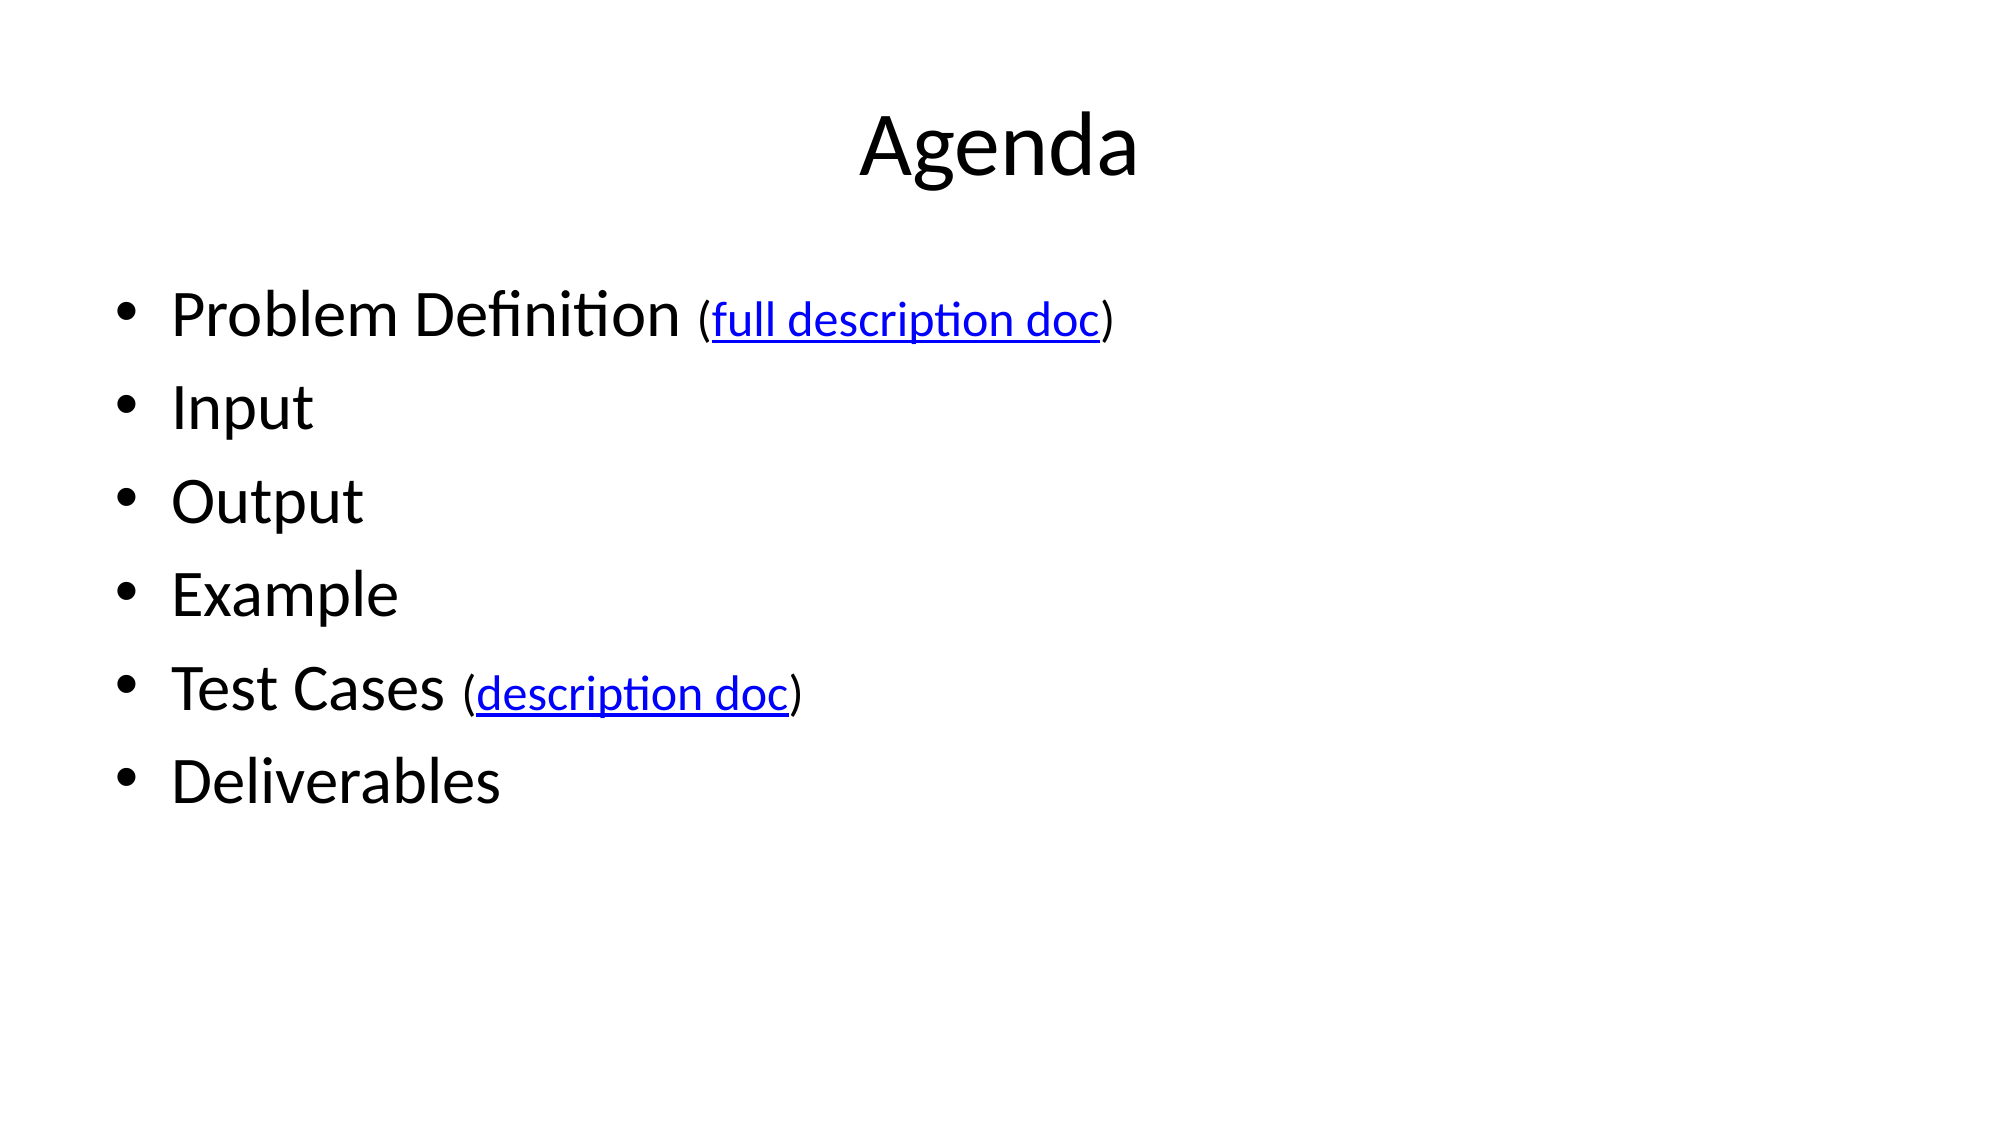

# Agenda
Problem Definition (full description doc)
Input
Output
Example
Test Cases (description doc)
Deliverables